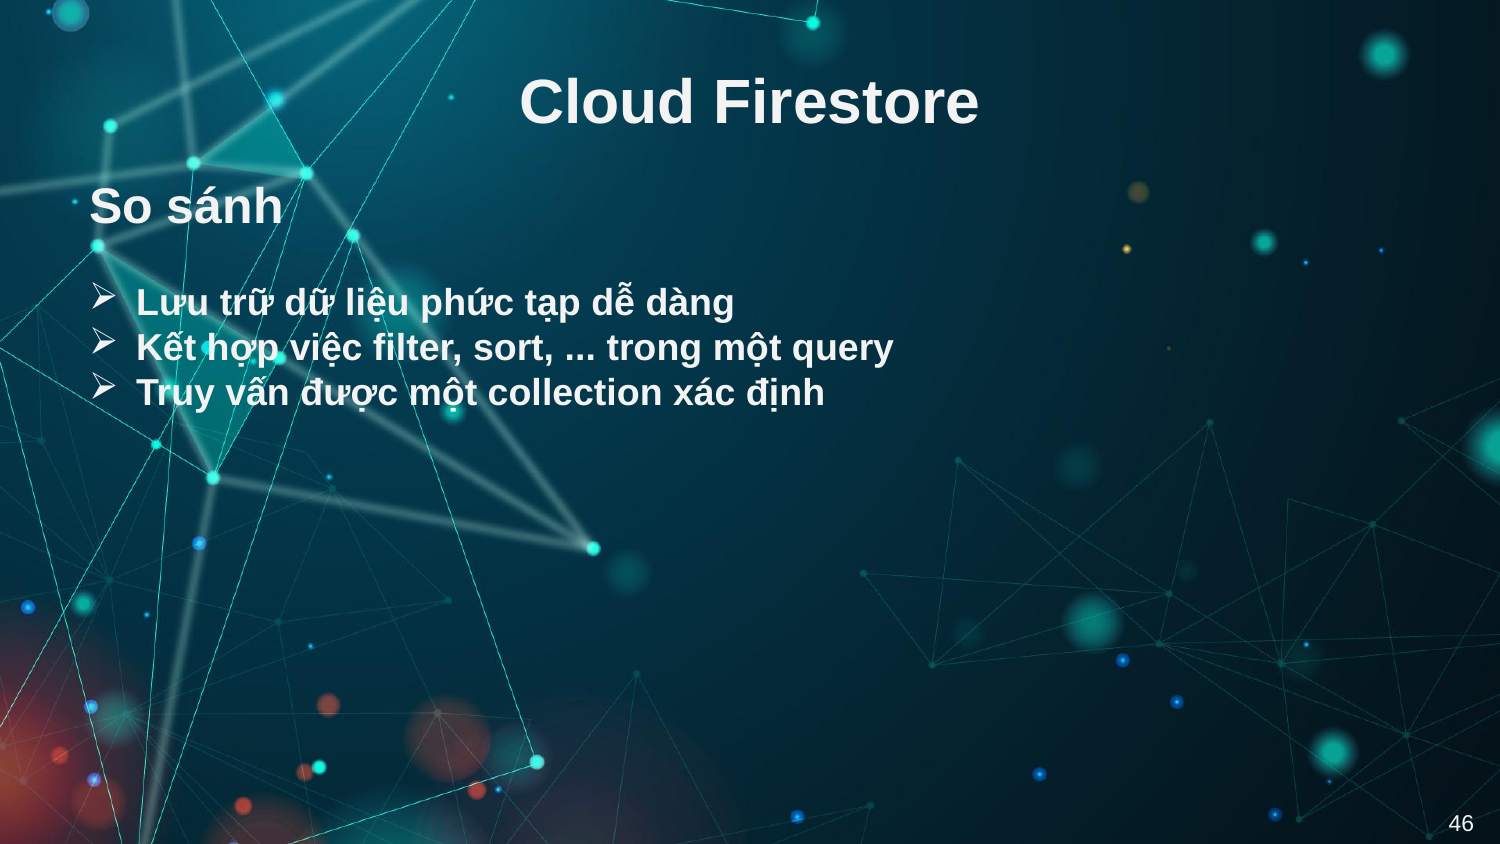

# Cloud Firestore
So sánh
Lưu trữ dữ liệu phức tạp dễ dàng
Kết hợp việc filter, sort, ... trong một query
Truy vấn được một collection xác định
46